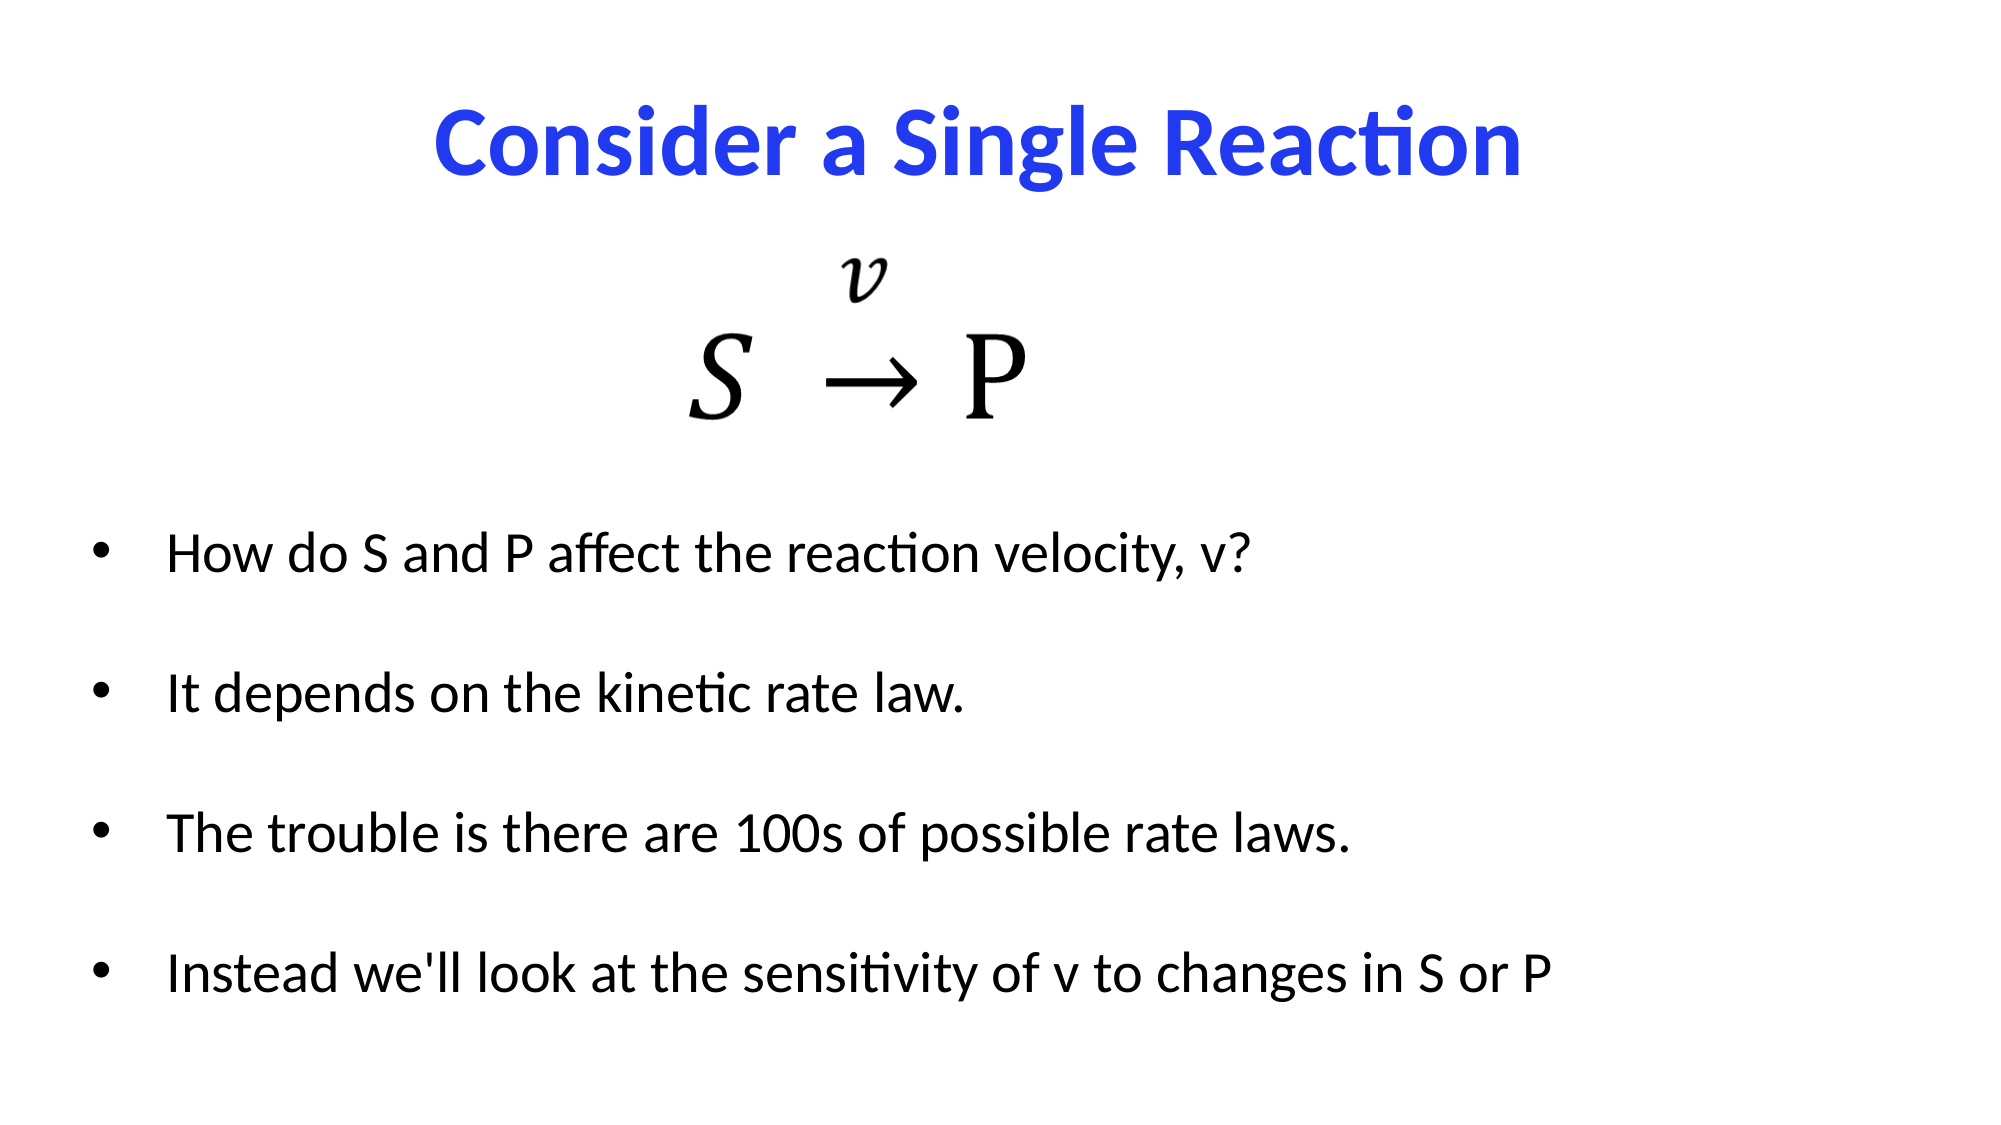

# Consider a Single Reaction

How do S and P affect the reaction velocity, v?

It depends on the kinetic rate law.

The trouble is there are 100s of possible rate laws.

Instead we'll look at the sensitivity of v to changes in S or P